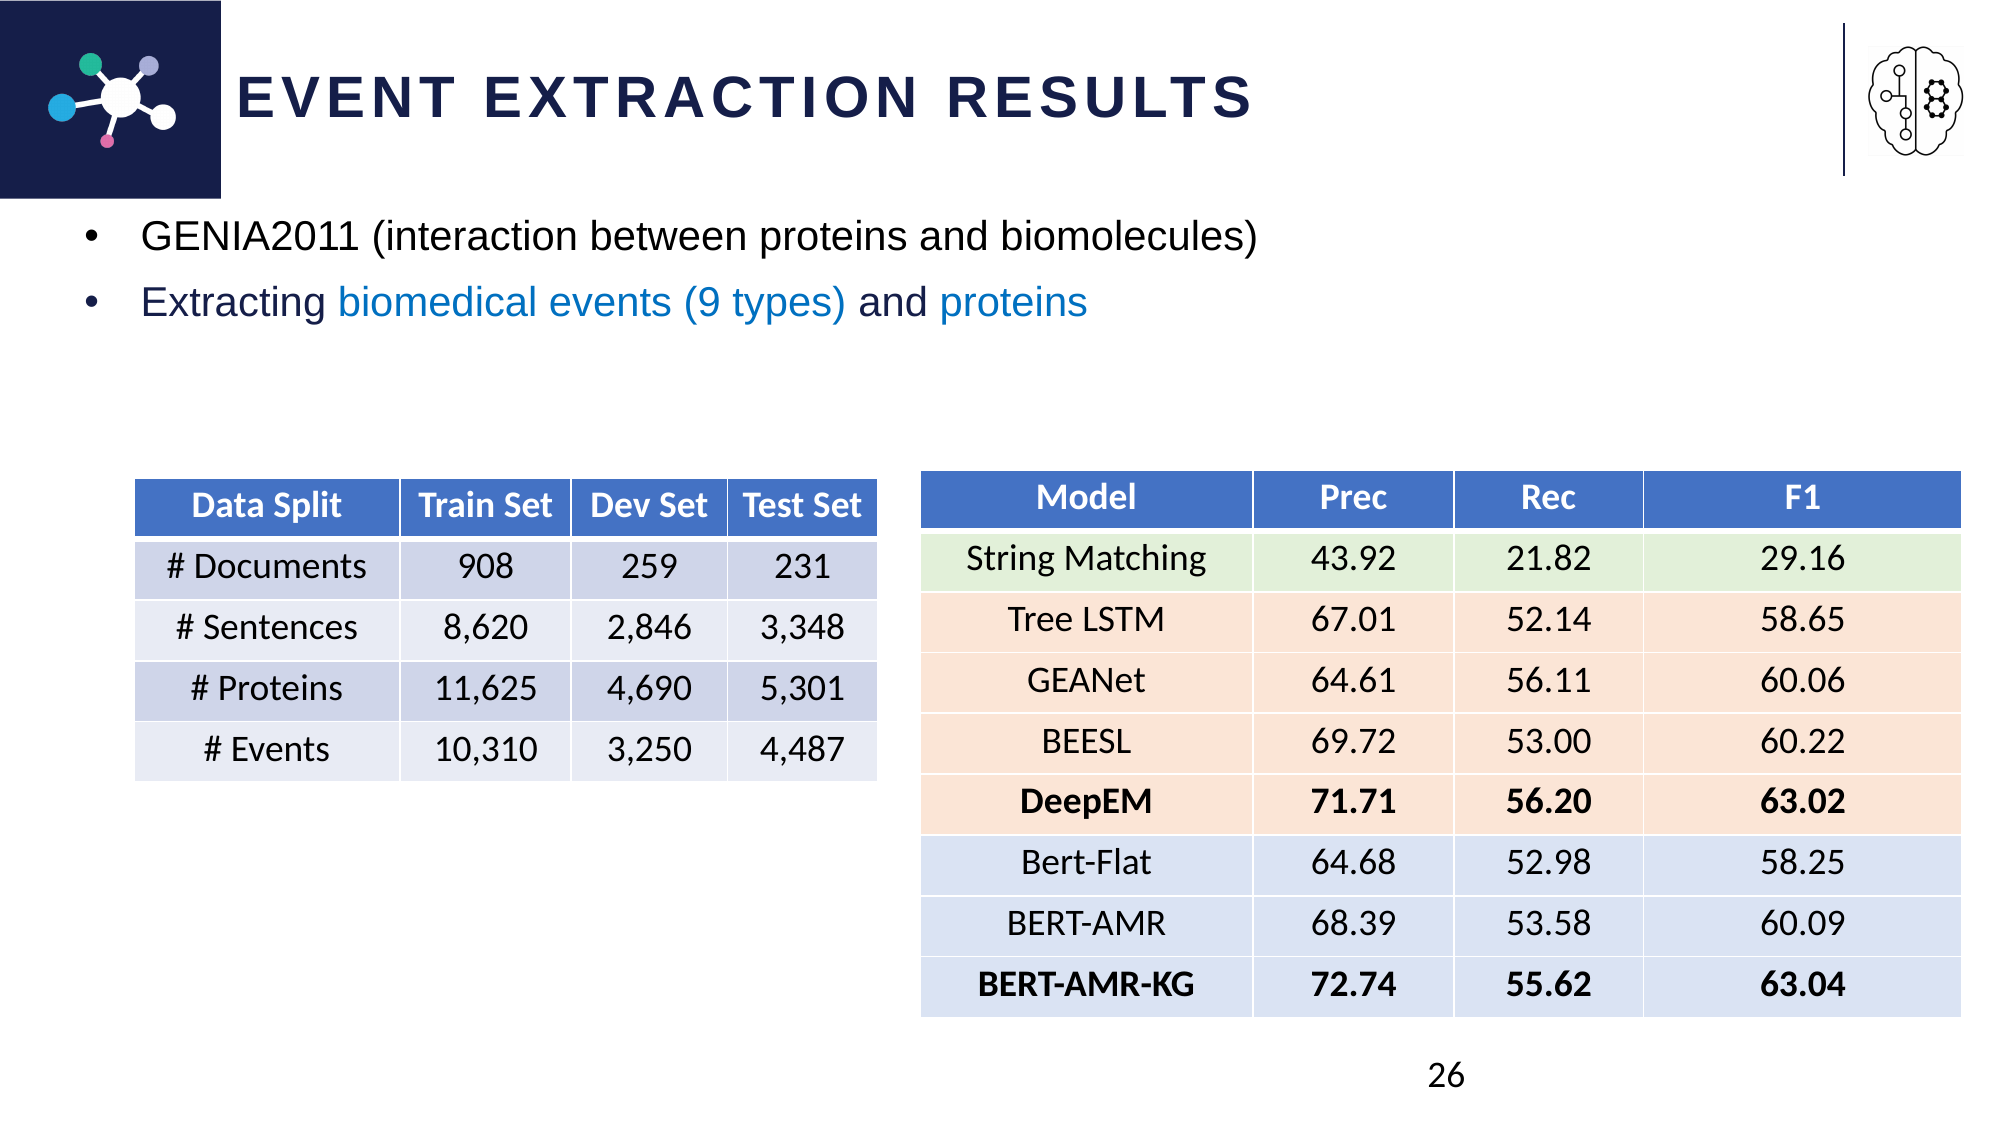

# Event EXTRACTION Results
GENIA2011 (interaction between proteins and biomolecules)
Extracting biomedical events (9 types) and proteins
| Model | Prec | Rec | F1 |
| --- | --- | --- | --- |
| String Matching | 43.92 | 21.82 | 29.16 |
| Tree LSTM | 67.01 | 52.14 | 58.65 |
| GEANet | 64.61 | 56.11 | 60.06 |
| BEESL | 69.72 | 53.00 | 60.22 |
| DeepEM | 71.71 | 56.20 | 63.02 |
| Bert-Flat | 64.68 | 52.98 | 58.25 |
| BERT-AMR | 68.39 | 53.58 | 60.09 |
| BERT-AMR-KG | 72.74 | 55.62 | 63.04 |
| Data Split | Train Set | Dev Set | Test Set |
| --- | --- | --- | --- |
| # Documents | 908 | 259 | 231 |
| # Sentences | 8,620 | 2,846 | 3,348 |
| # Proteins | 11,625 | 4,690 | 5,301 |
| # Events | 10,310 | 3,250 | 4,487 |
26